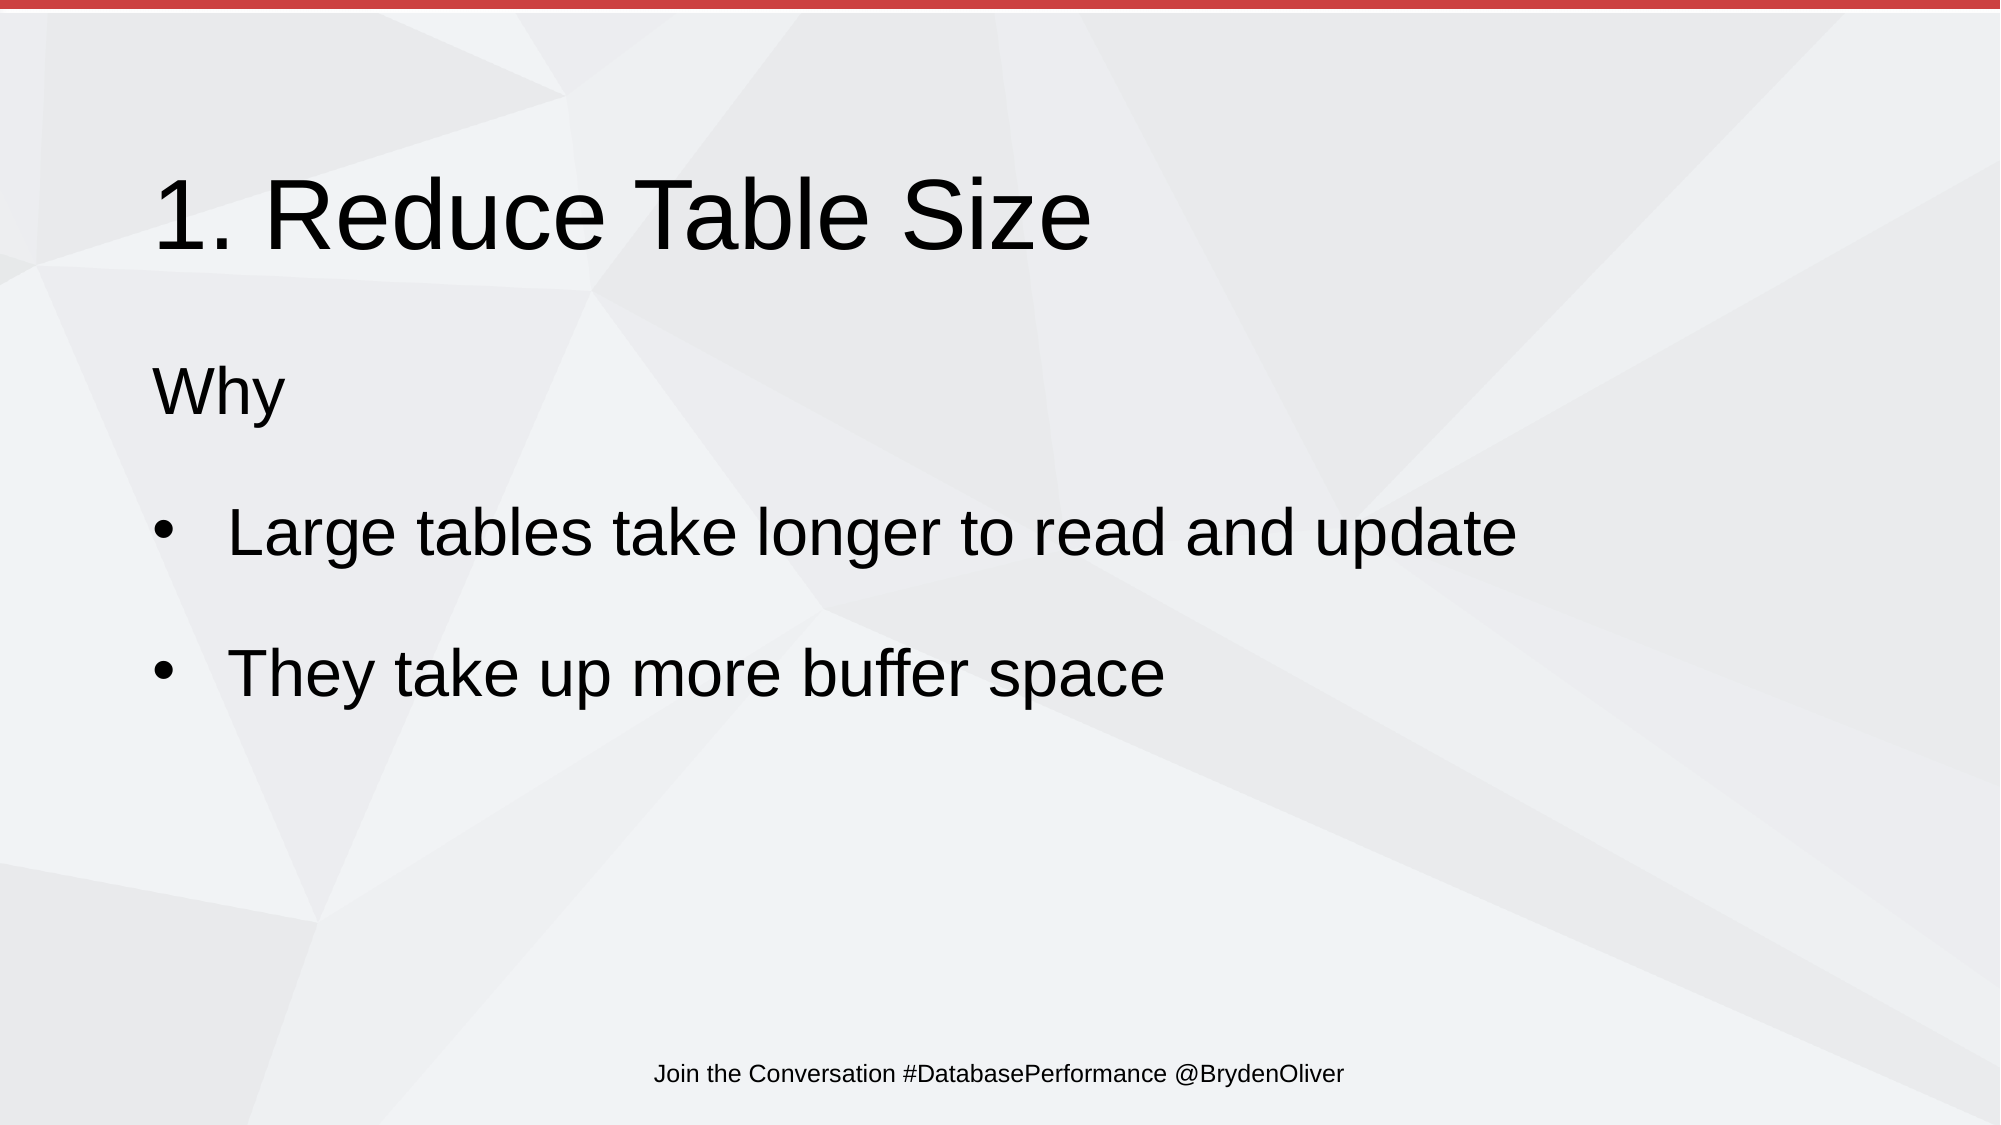

# 1. Reduce Table Size
Why
Large tables take longer to read and update
They take up more buffer space
Join the Conversation #DatabasePerformance @BrydenOliver